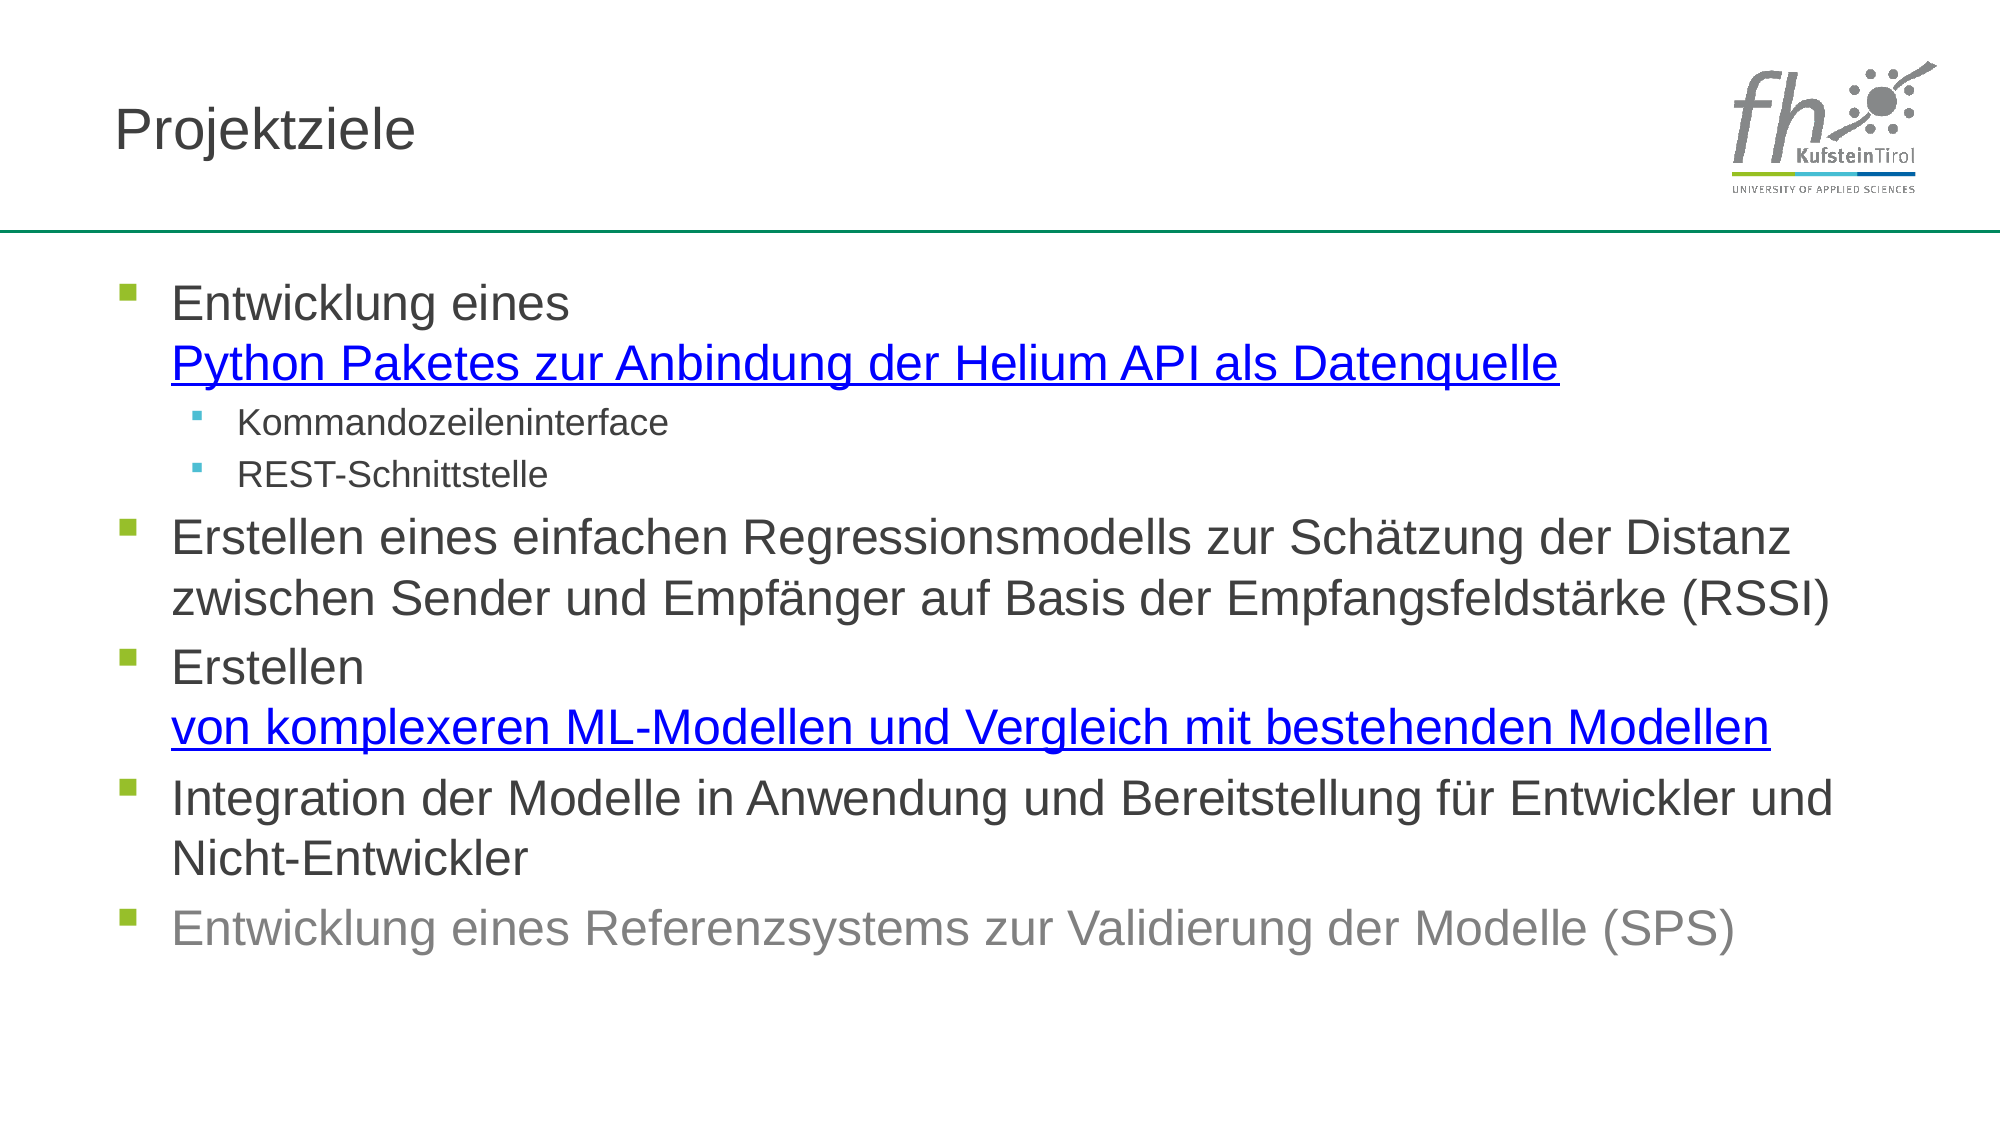

# Projektziele
Entwicklung eines Python Paketes zur Anbindung der Helium API als Datenquelle
Kommandozeileninterface
REST-Schnittstelle
Erstellen eines einfachen Regressionsmodells zur Schätzung der Distanz zwischen Sender und Empfänger auf Basis der Empfangsfeldstärke (RSSI)
Erstellen von komplexeren ML-Modellen und Vergleich mit bestehenden Modellen
Integration der Modelle in Anwendung und Bereitstellung für Entwickler und Nicht-Entwickler
Entwicklung eines Referenzsystems zur Validierung der Modelle (SPS)